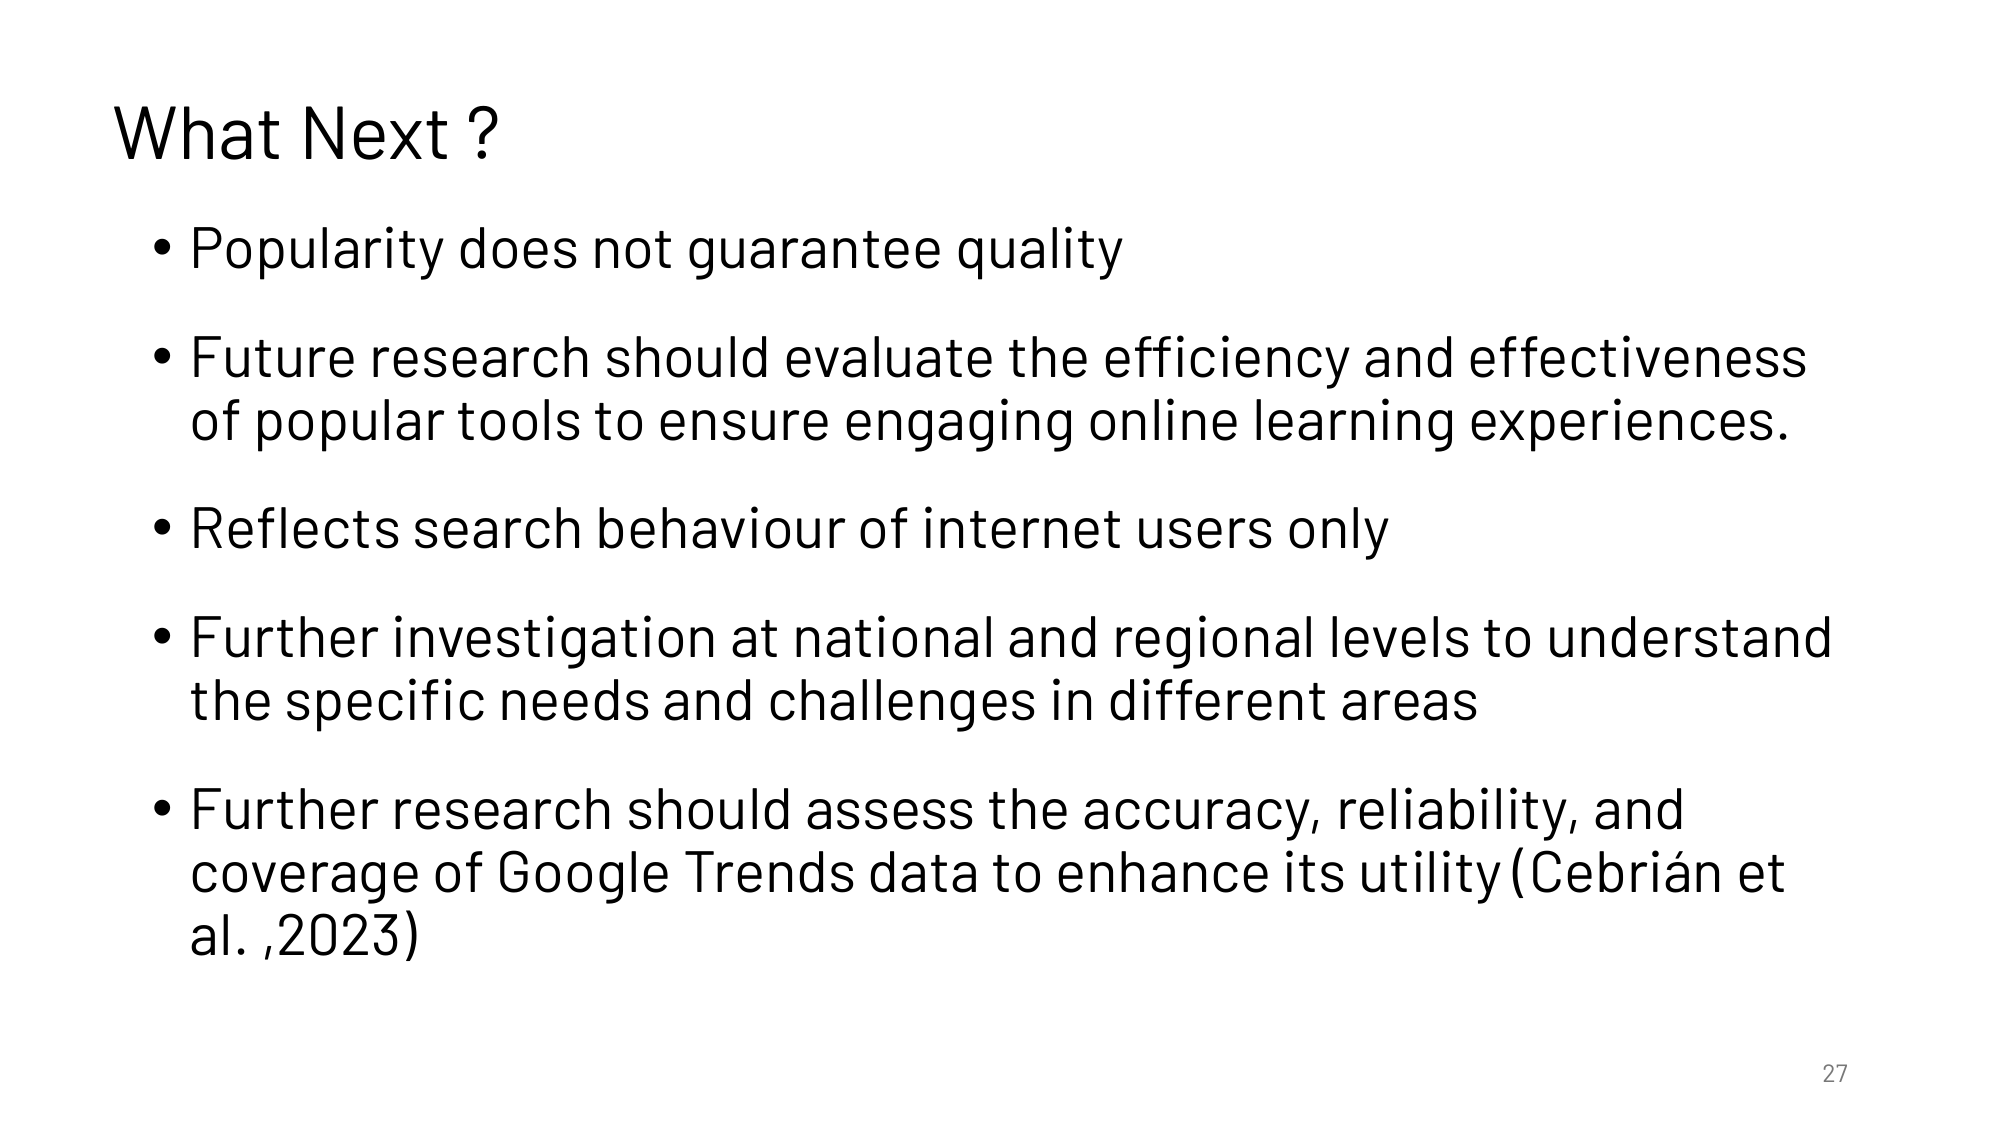

# What Next ?
Popularity does not guarantee quality
Future research should evaluate the efficiency and effectiveness of popular tools to ensure engaging online learning experiences.
Reflects search behaviour of internet users only
Further investigation at national and regional levels to understand the specific needs and challenges in different areas
Further research should assess the accuracy, reliability, and coverage of Google Trends data to enhance its utility (Cebrián et al. ,2023)
27